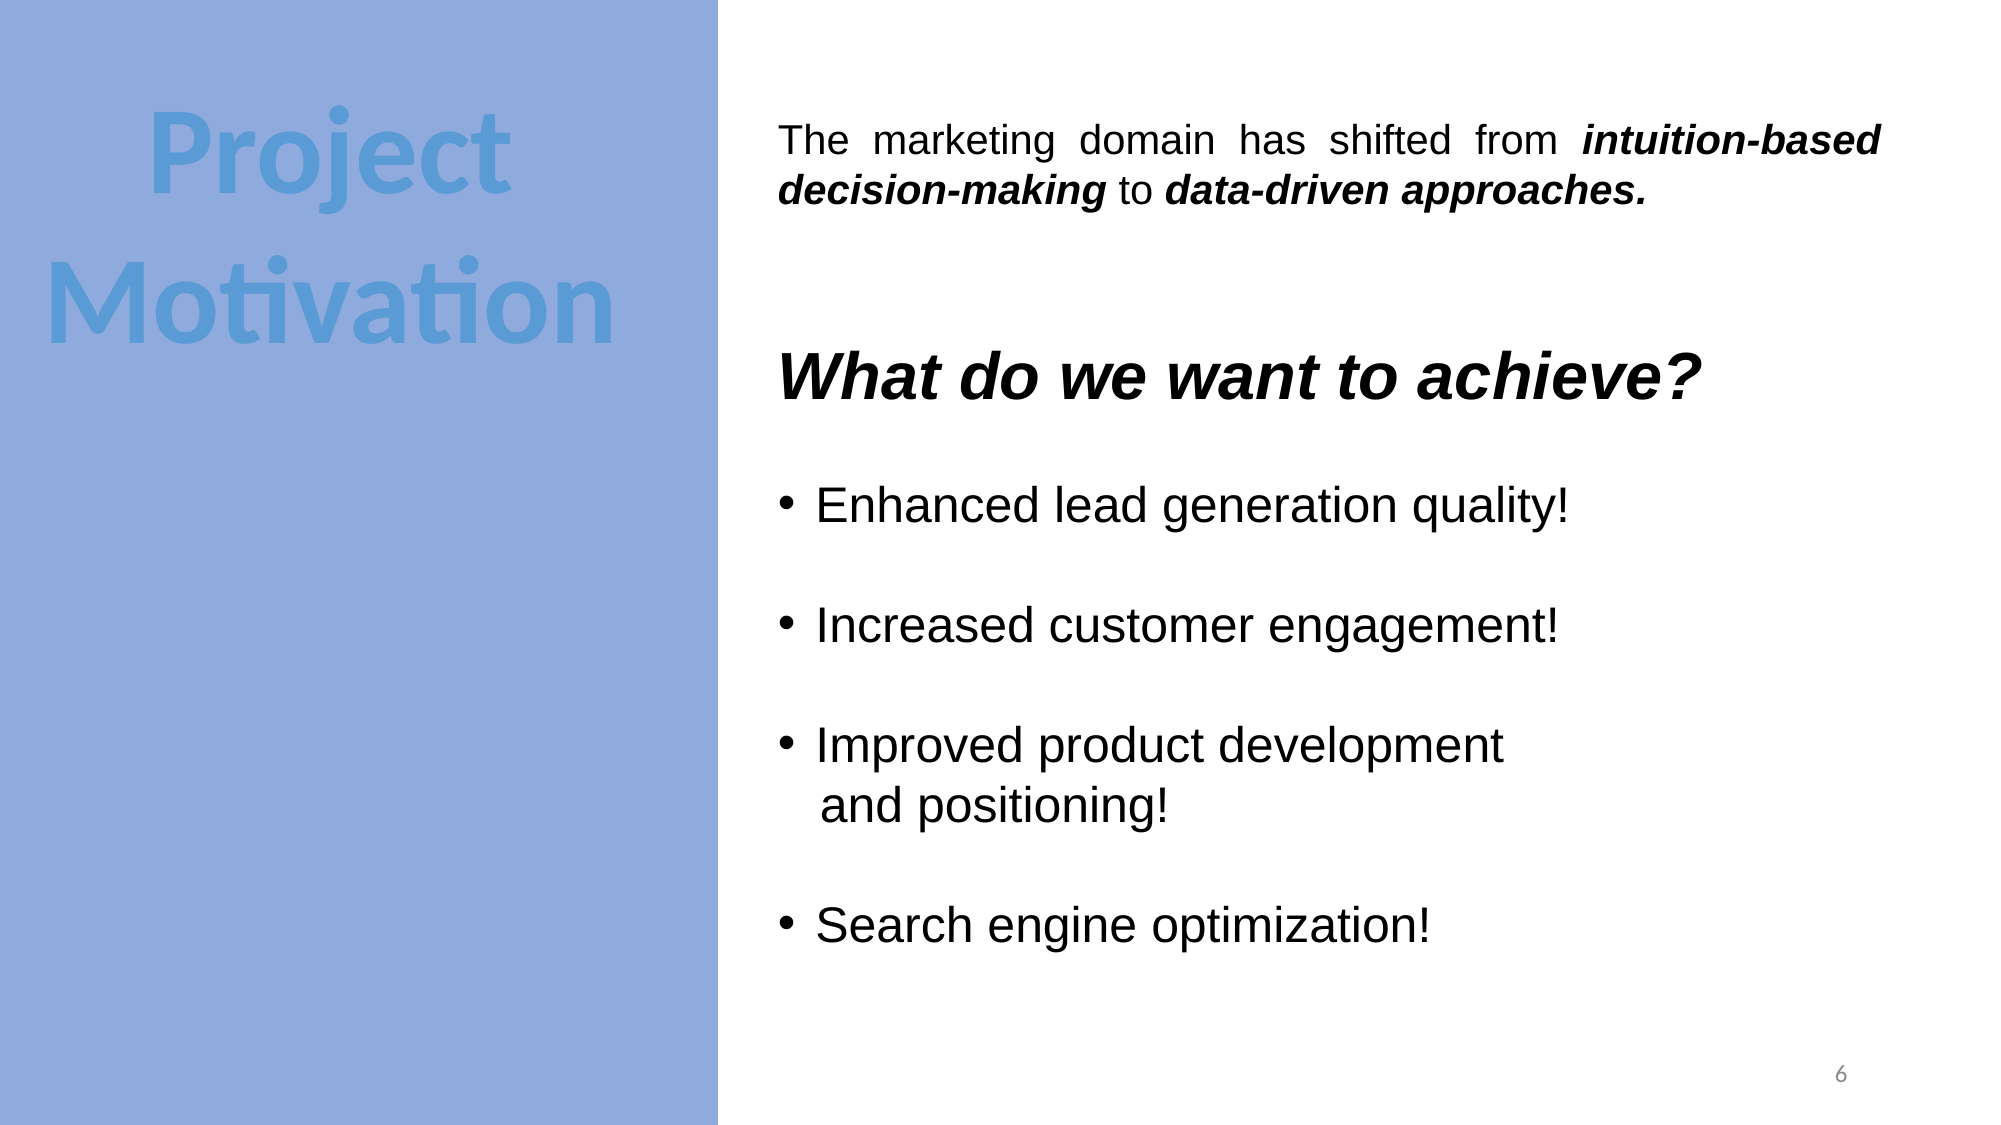

Project Motivation
The marketing domain has shifted from intuition-based decision-making to data-driven approaches.

What do we want to achieve?

Enhanced lead generation quality!

Increased customer engagement!

Improved product development
   and positioning!

Search engine optimization!

6